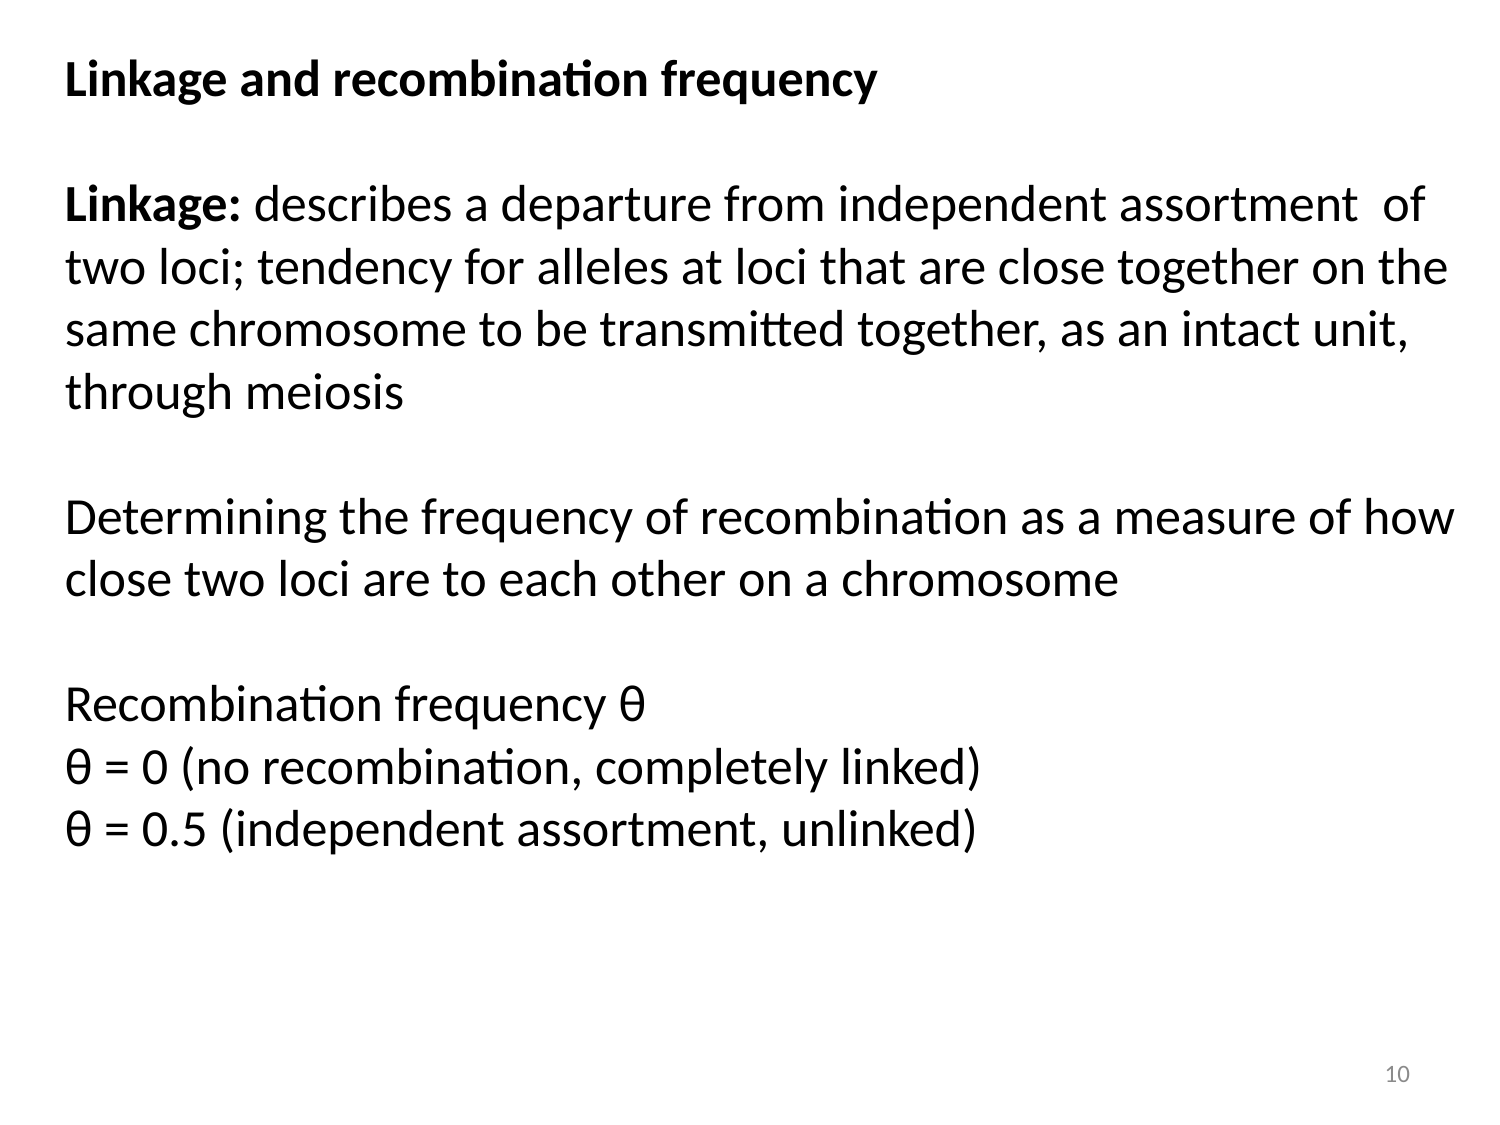

Linkage and recombination frequency

Linkage: describes a departure from independent assortment  of two loci; tendency for alleles at loci that are close together on the same chromosome to be transmitted together, as an intact unit, through meiosis

Determining the frequency of recombination as a measure of how close two loci are to each other on a chromosome

Recombination frequency θ
θ = 0 (no recombination, completely linked)
θ = 0.5 (independent assortment, unlinked)
10